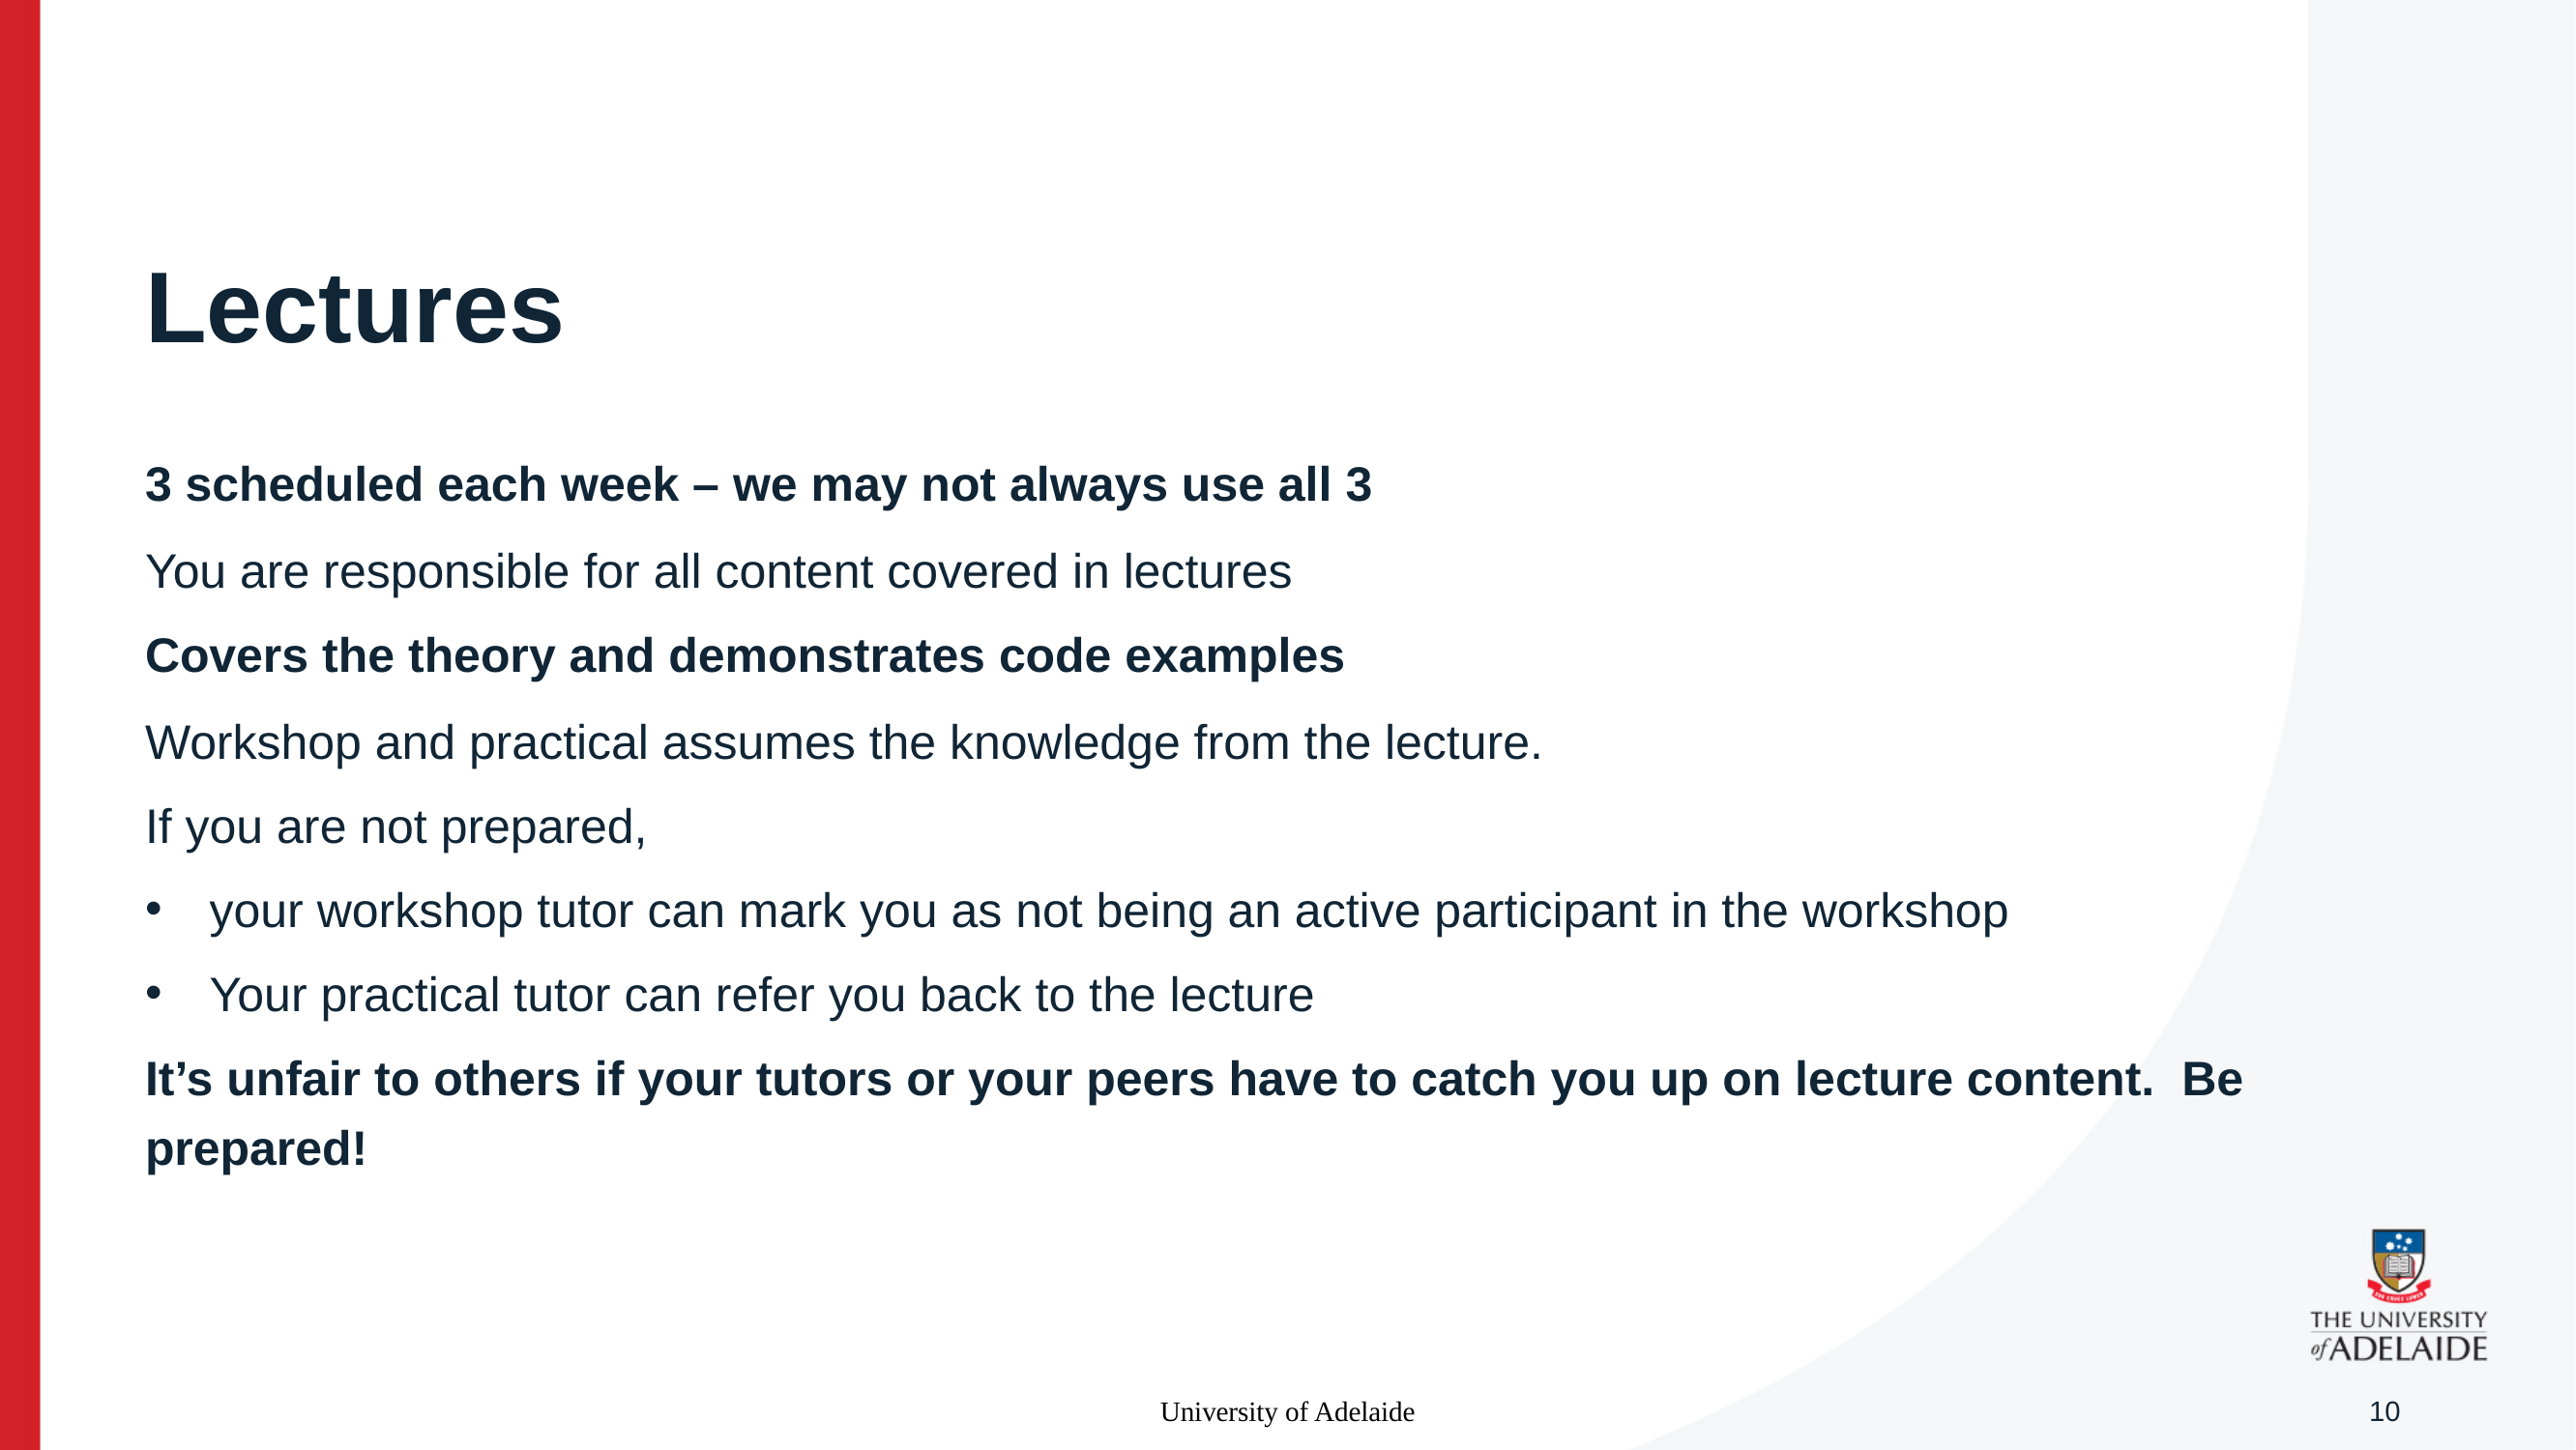

# Lectures
3 scheduled each week – we may not always use all 3
You are responsible for all content covered in lectures
Covers the theory and demonstrates code examples
Workshop and practical assumes the knowledge from the lecture.
If you are not prepared,
your workshop tutor can mark you as not being an active participant in the workshop
Your practical tutor can refer you back to the lecture
It’s unfair to others if your tutors or your peers have to catch you up on lecture content.  Be prepared!
University of Adelaide
10